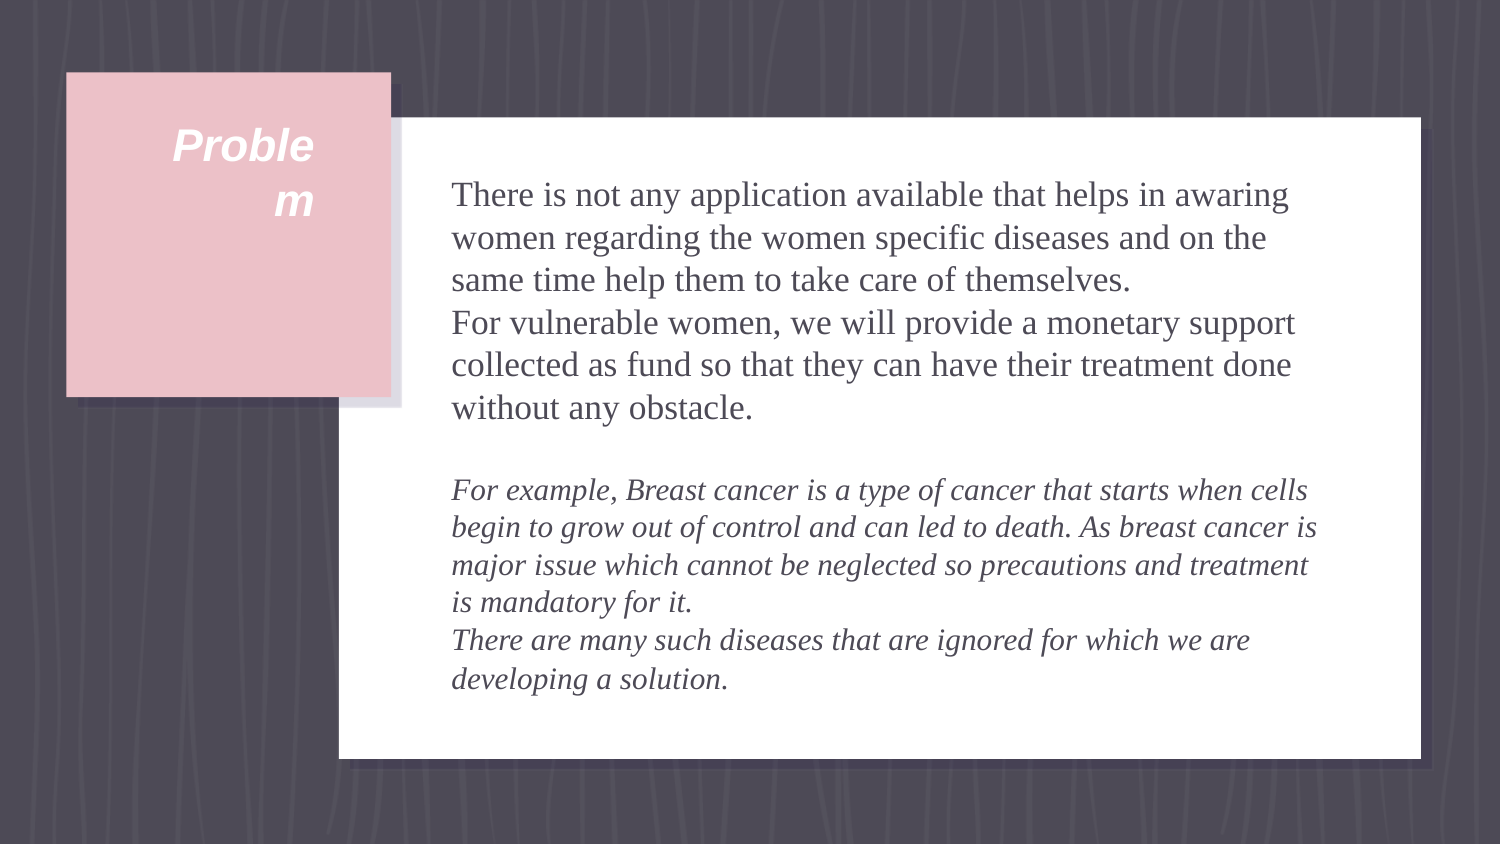

Problem

There is not any application available that helps in awaring women regarding the women specific diseases and on the same time help them to take care of themselves.
For vulnerable women, we will provide a monetary support collected as fund so that they can have their treatment done without any obstacle.
For example, Breast cancer is a type of cancer that starts when cells begin to grow out of control and can led to death. As breast cancer is major issue which cannot be neglected so precautions and treatment is mandatory for it.
There are many such diseases that are ignored for which we are developing a solution.